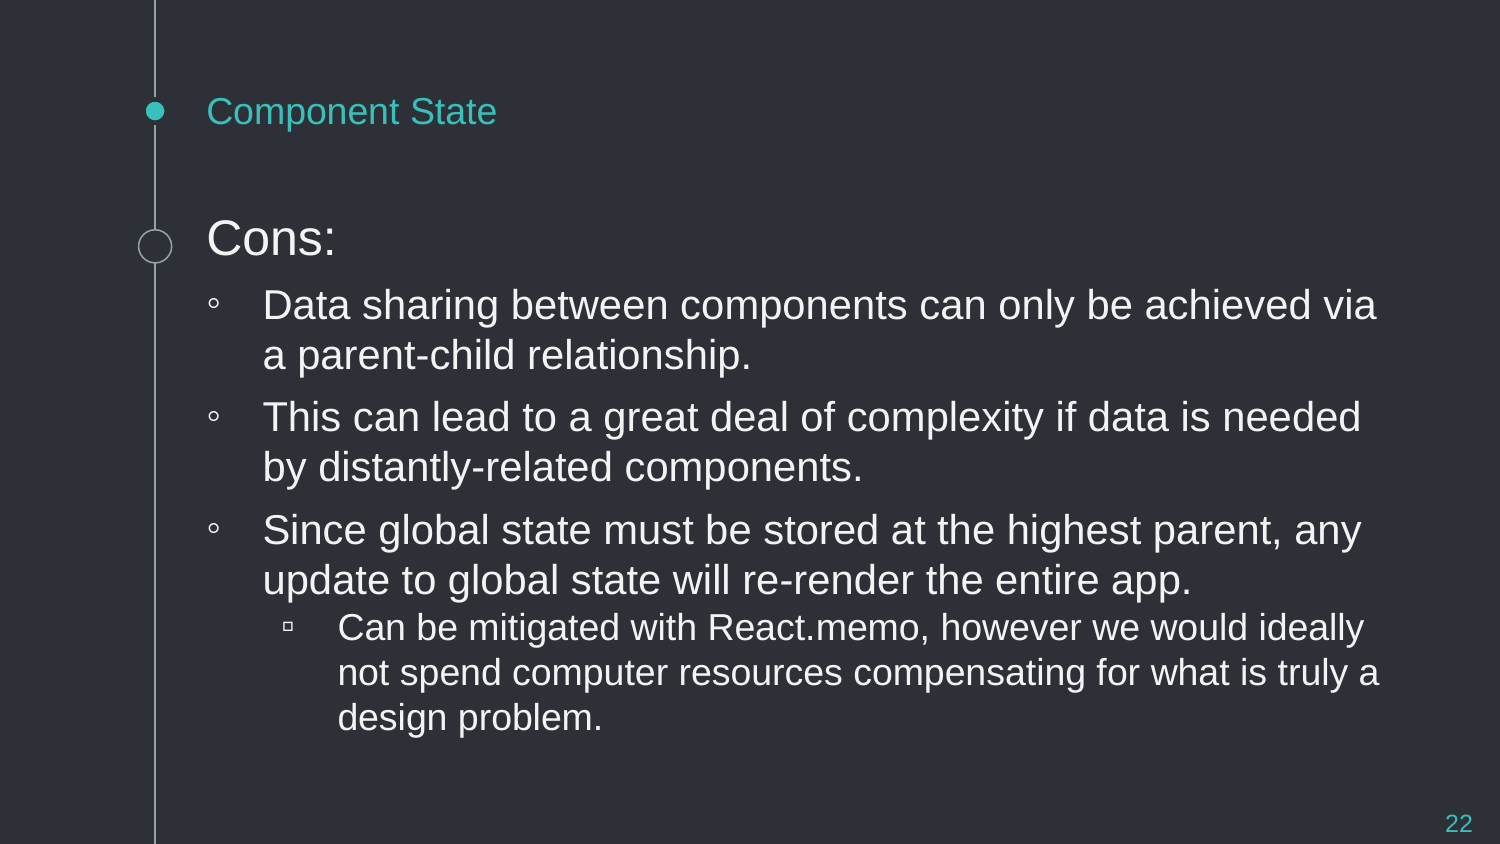

# Component State
Cons:
Data sharing between components can only be achieved via a parent-child relationship.
This can lead to a great deal of complexity if data is needed by distantly-related components.
Since global state must be stored at the highest parent, any update to global state will re-render the entire app.
Can be mitigated with React.memo, however we would ideally not spend computer resources compensating for what is truly a design problem.
22